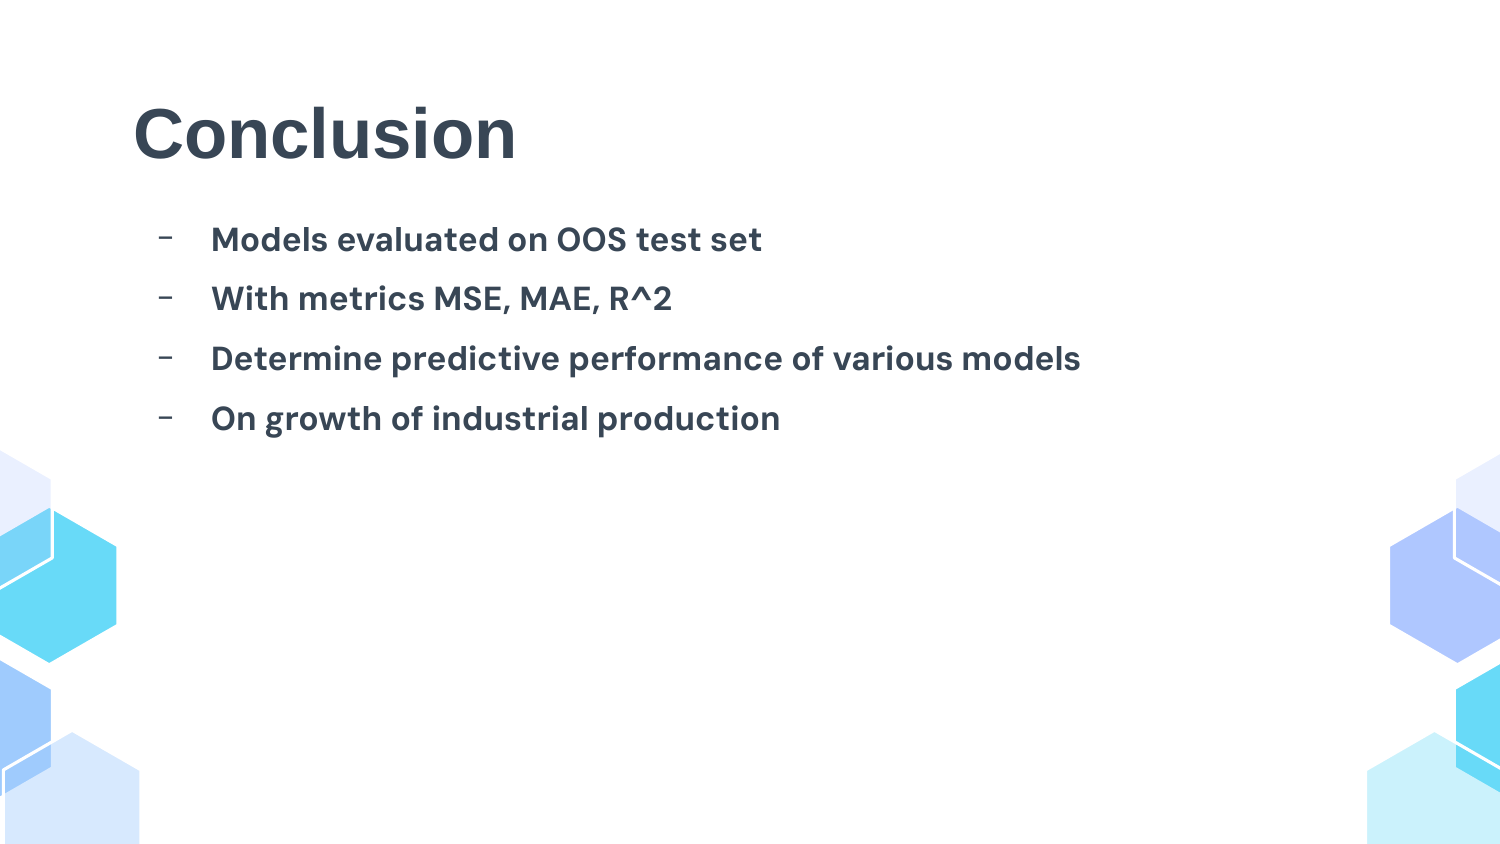

# Conclusion
Models evaluated on OOS test set
With metrics MSE, MAE, R^2
Determine predictive performance of various models
On growth of industrial production